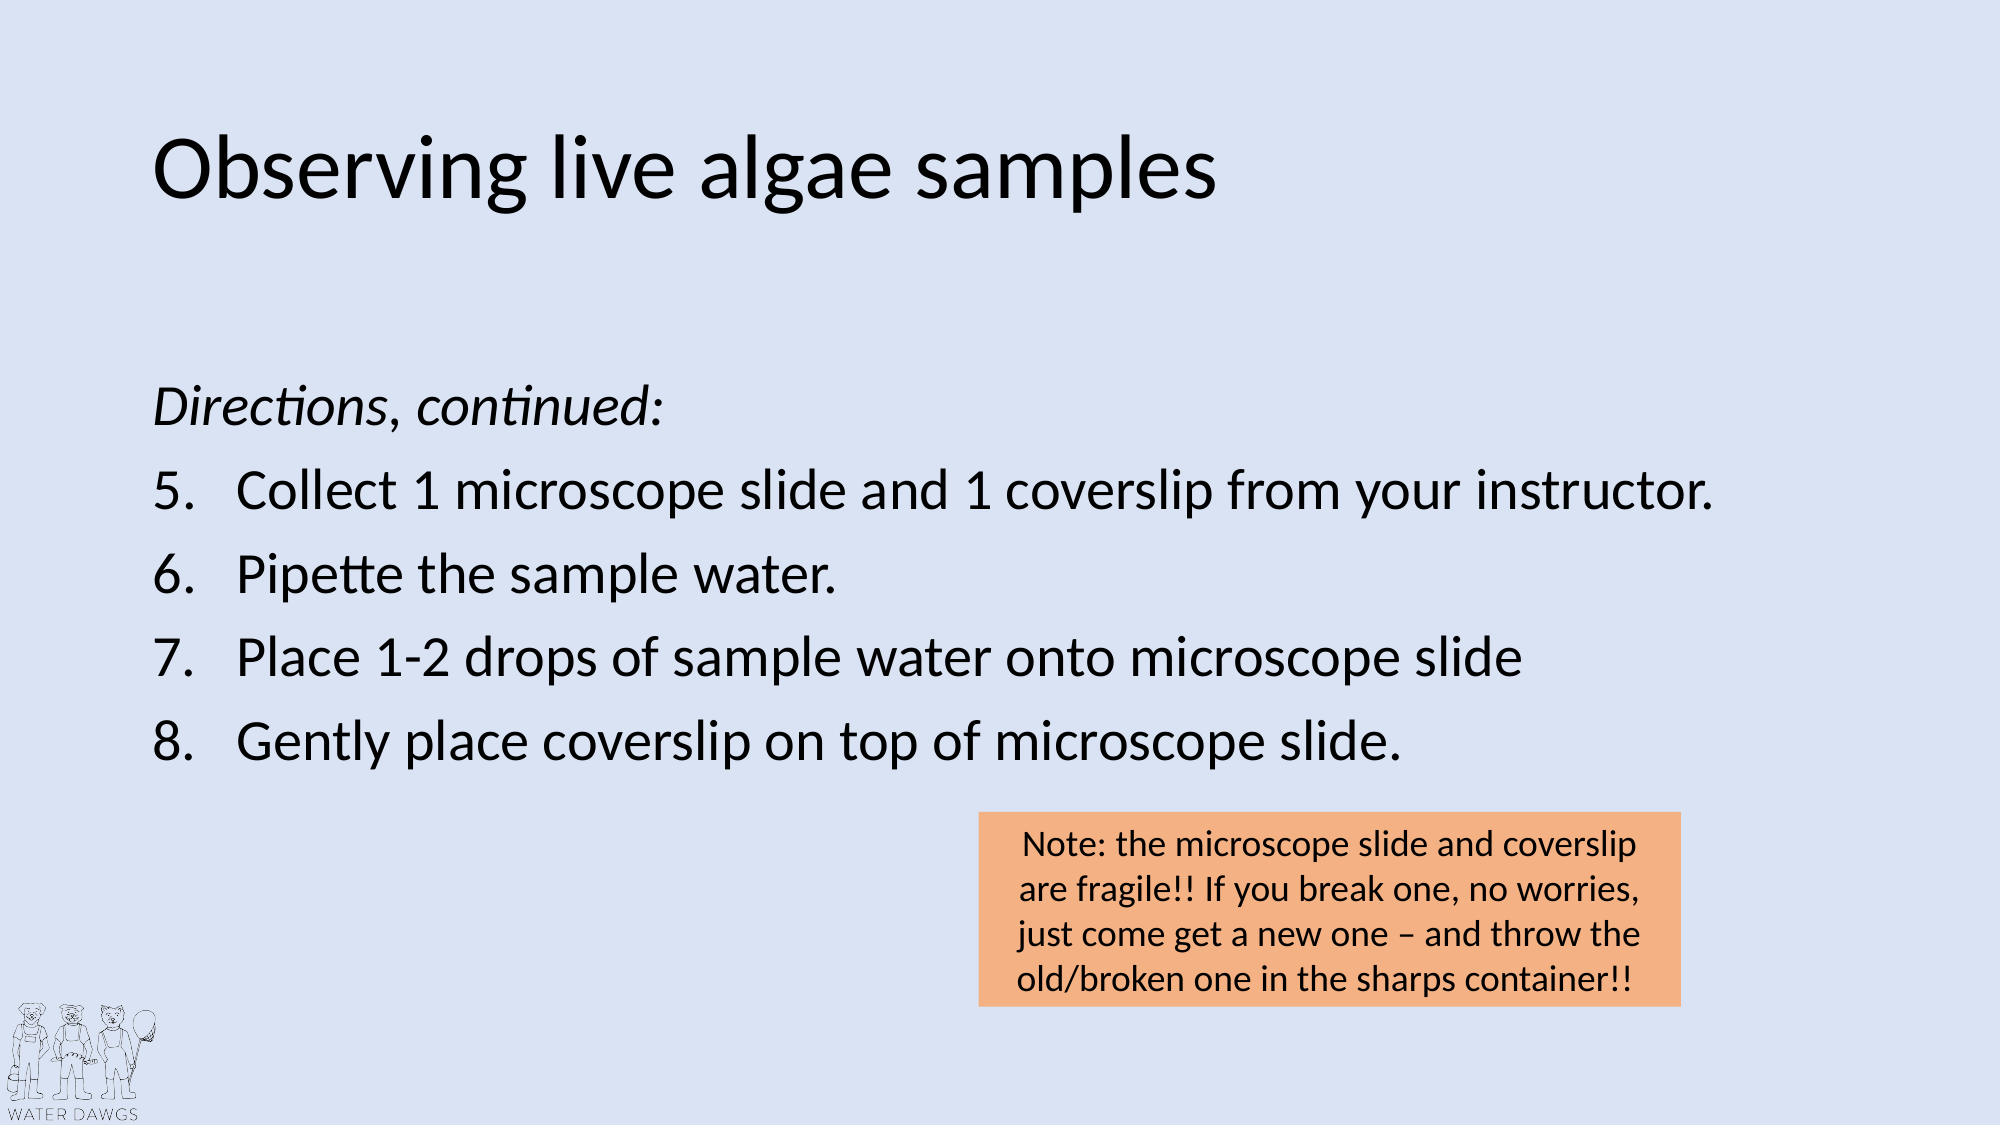

# Observing live algae samples

Directions, continued:
Collect 1 microscope slide and 1 coverslip from your instructor.
Pipette the sample water.
7.   Place 1-2 drops of sample water onto microscope slide
8.   Gently place coverslip on top of microscope slide.

Note: the microscope slide and coverslip are fragile!! If you break one, no worries, just come get a new one – and throw the old/broken one in the sharps container!!